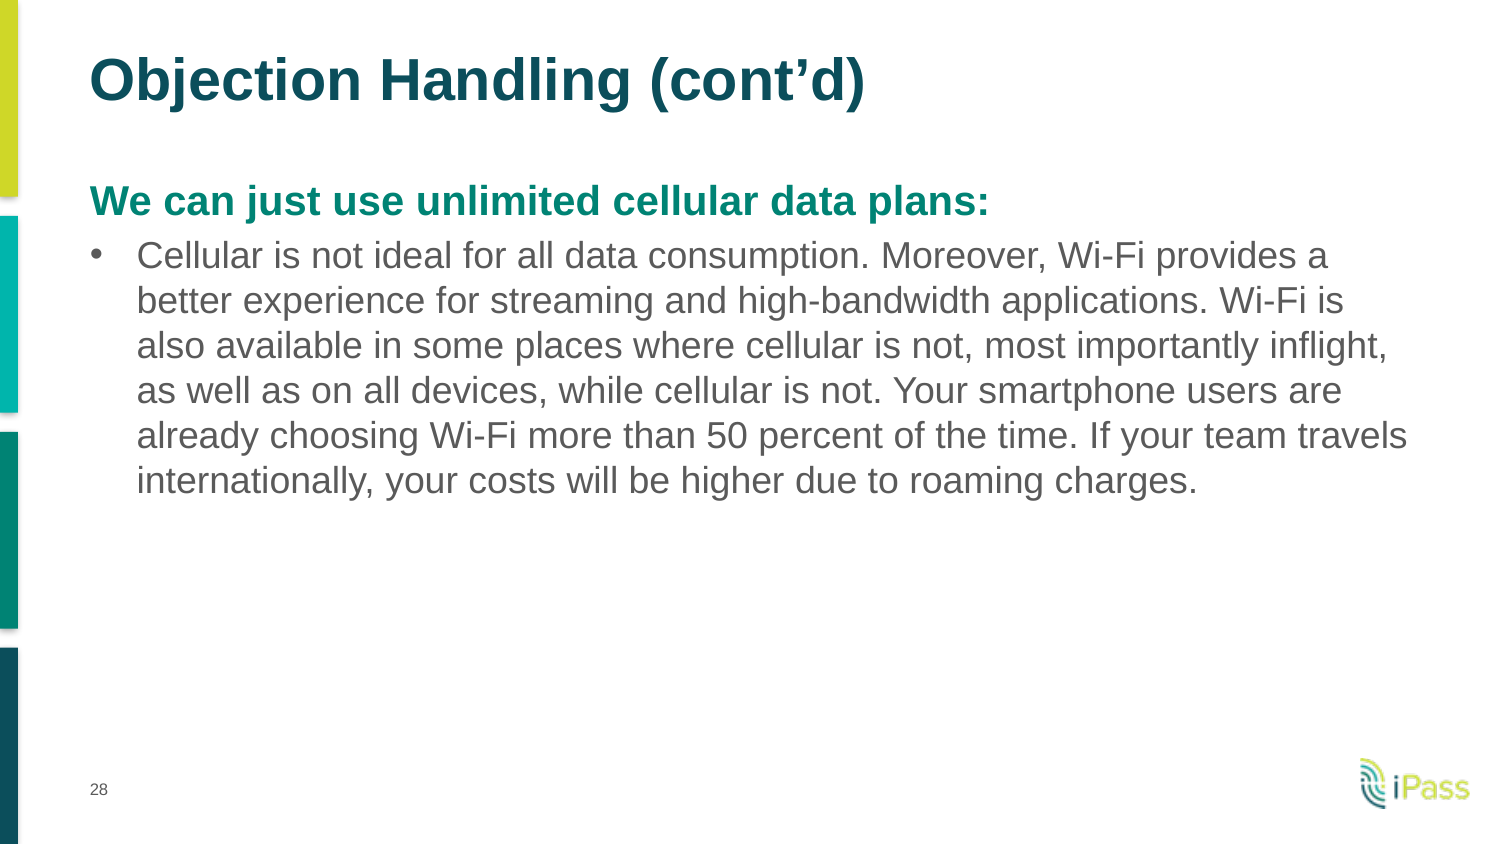

# Objection Handling (cont’d)
We can just use unlimited cellular data plans:
Cellular is not ideal for all data consumption. Moreover, Wi-Fi provides a better experience for streaming and high-bandwidth applications. Wi-Fi is also available in some places where cellular is not, most importantly inflight, as well as on all devices, while cellular is not. Your smartphone users are already choosing Wi-Fi more than 50 percent of the time. If your team travels internationally, your costs will be higher due to roaming charges.

28